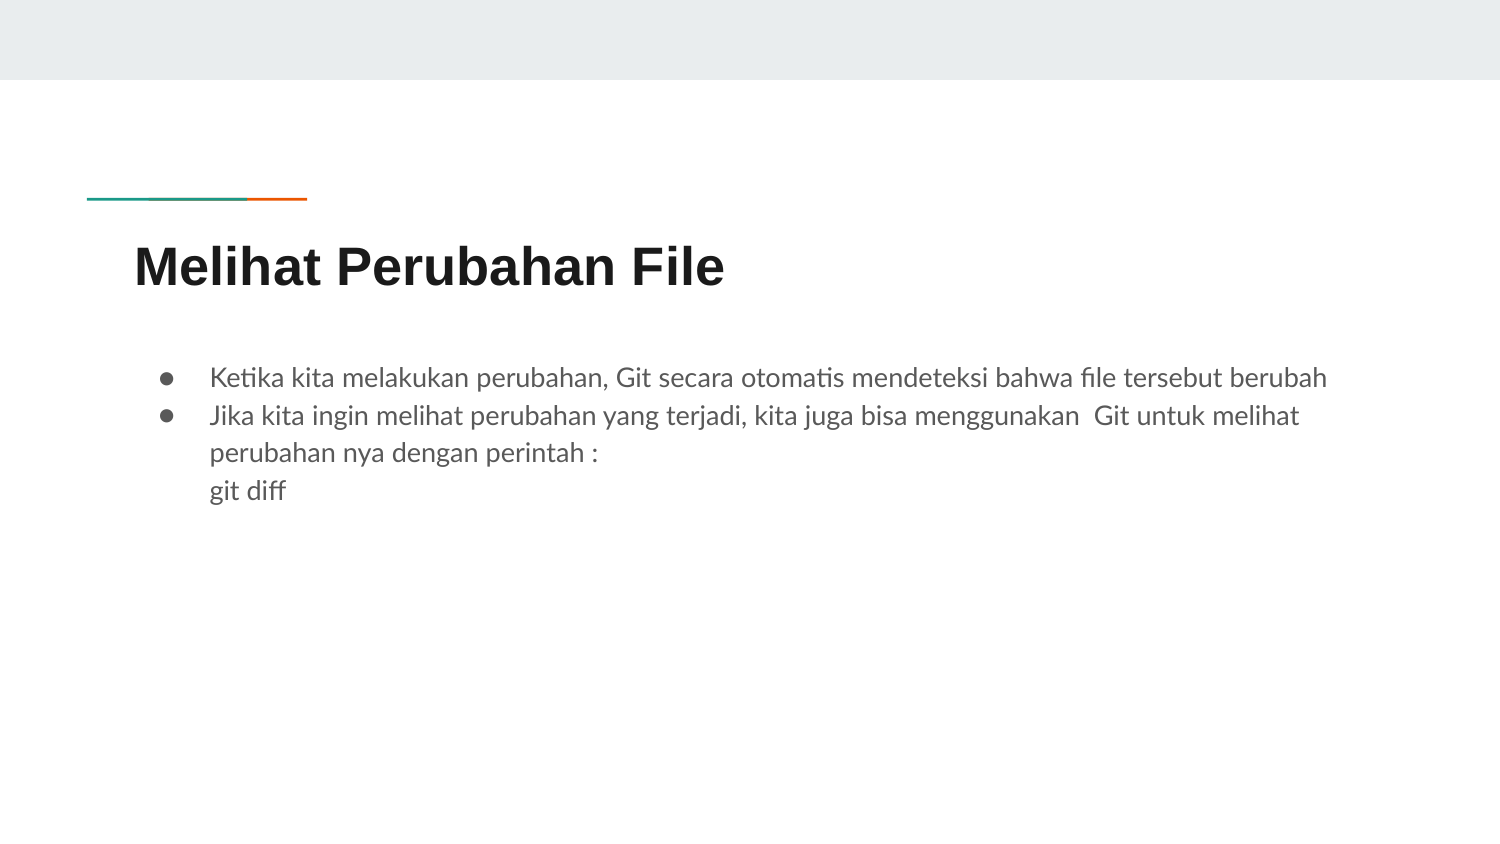

# Melihat Perubahan File
Ketika kita melakukan perubahan, Git secara otomatis mendeteksi bahwa file tersebut berubah
Jika kita ingin melihat perubahan yang terjadi, kita juga bisa menggunakan  Git untuk melihat perubahan nya dengan perintah :
git diff